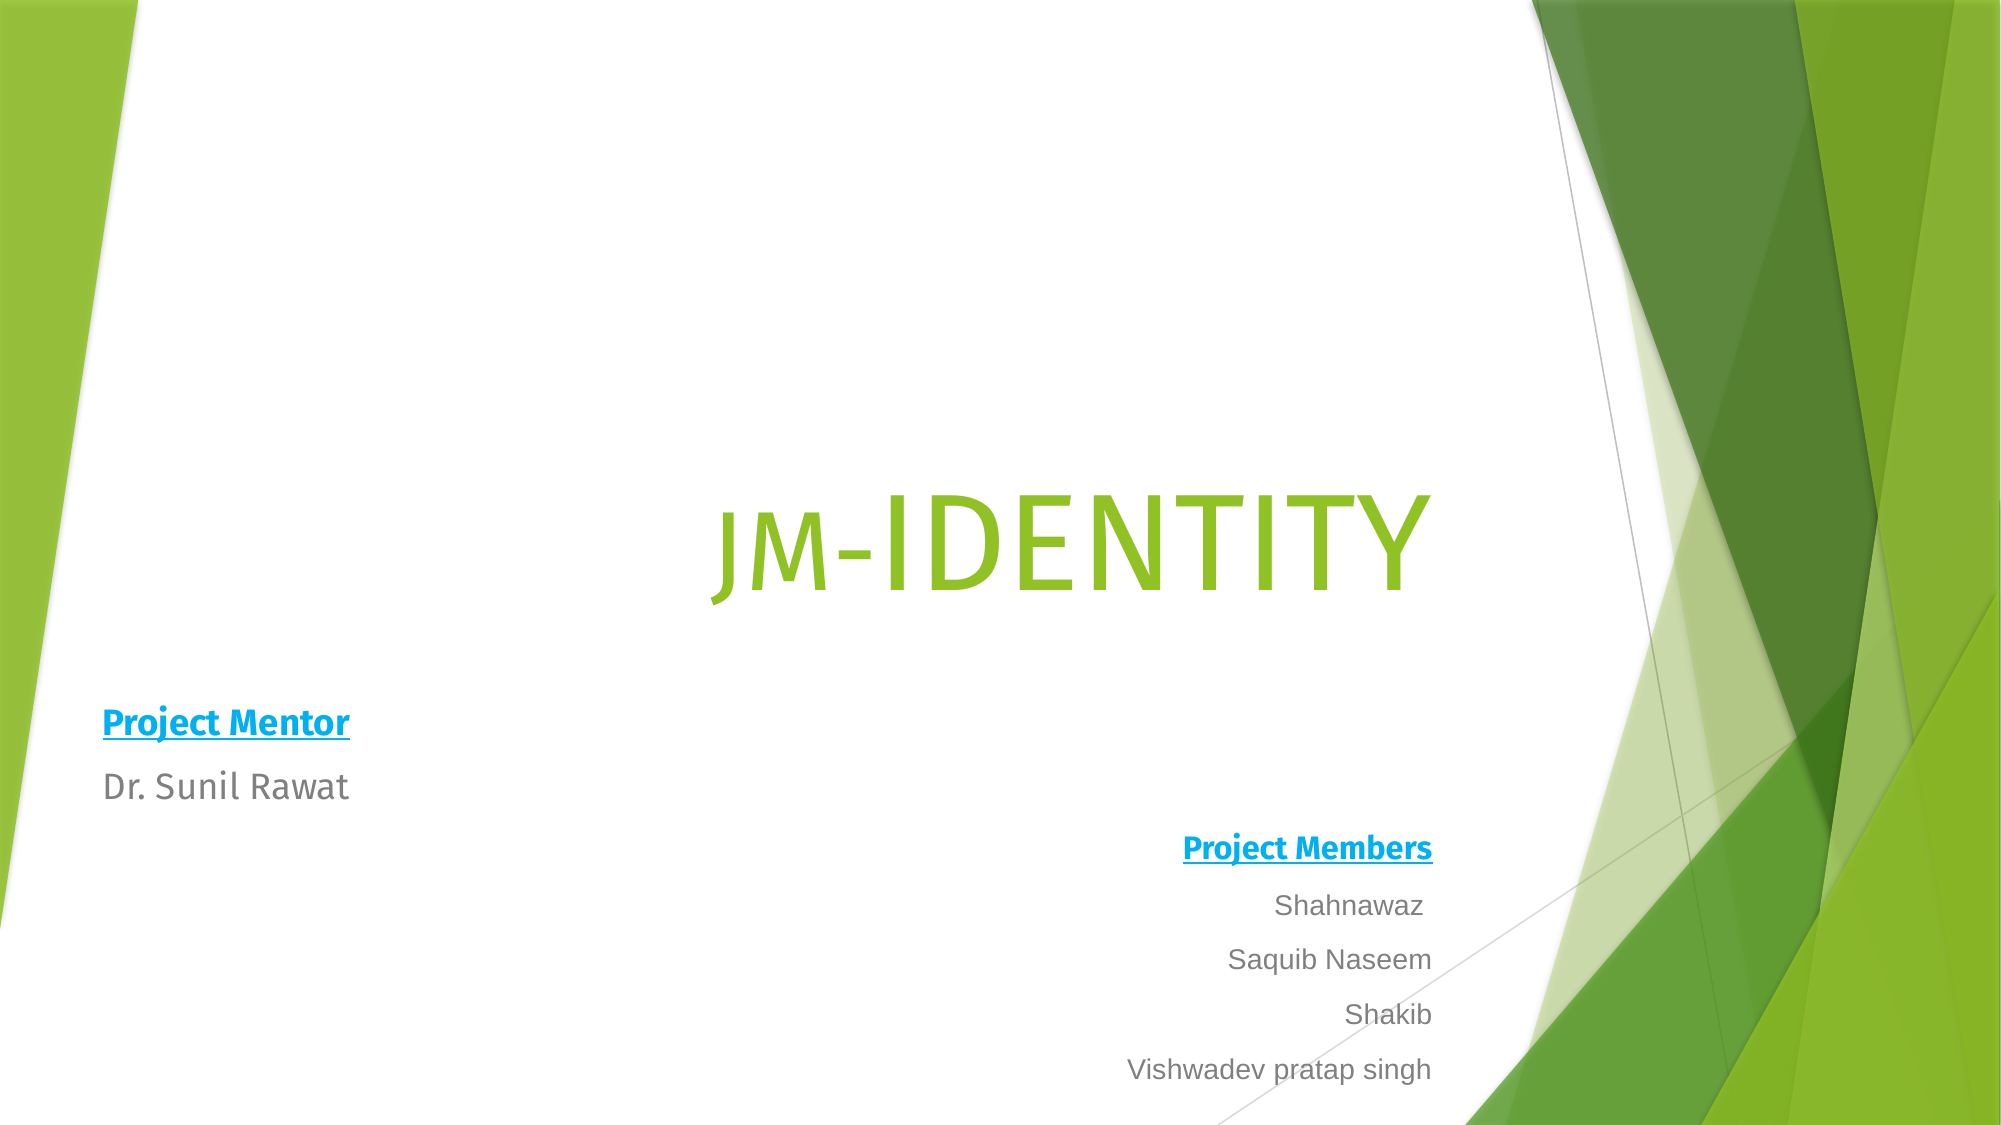

# JM-IDENTITY
Project Mentor
Dr. Sunil Rawat
Project Members
Shahnawaz
Saquib Naseem
Shakib
Vishwadev pratap singh